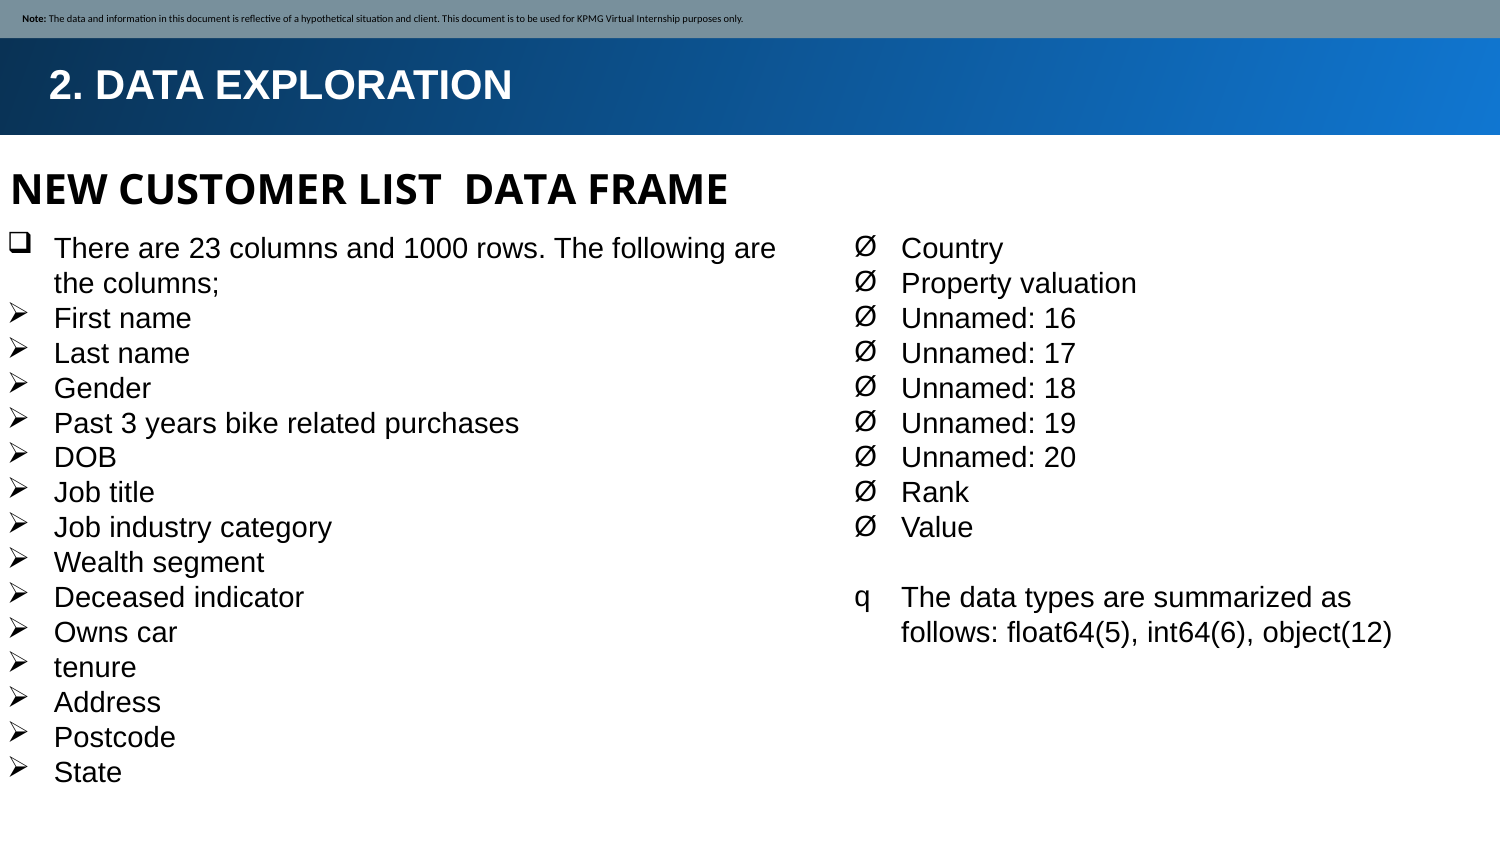

Note: The data and information in this document is reflective of a hypothetical situation and client. This document is to be used for KPMG Virtual Internship purposes only.
2. DATA EXPLORATION
NEW CUSTOMER LIST  DATA FRAME
Country
Property valuation
Unnamed: 16
Unnamed: 17
Unnamed: 18
Unnamed: 19
Unnamed: 20
Rank
Value

The data types are summarized as follows: float64(5), int64(6), object(12)
There are 23 columns and 1000 rows. The following are the columns;
First name
Last name
Gender
Past 3 years bike related purchases
DOB
Job title
Job industry category
Wealth segment
Deceased indicator
Owns car
tenure
Address
Postcode
State